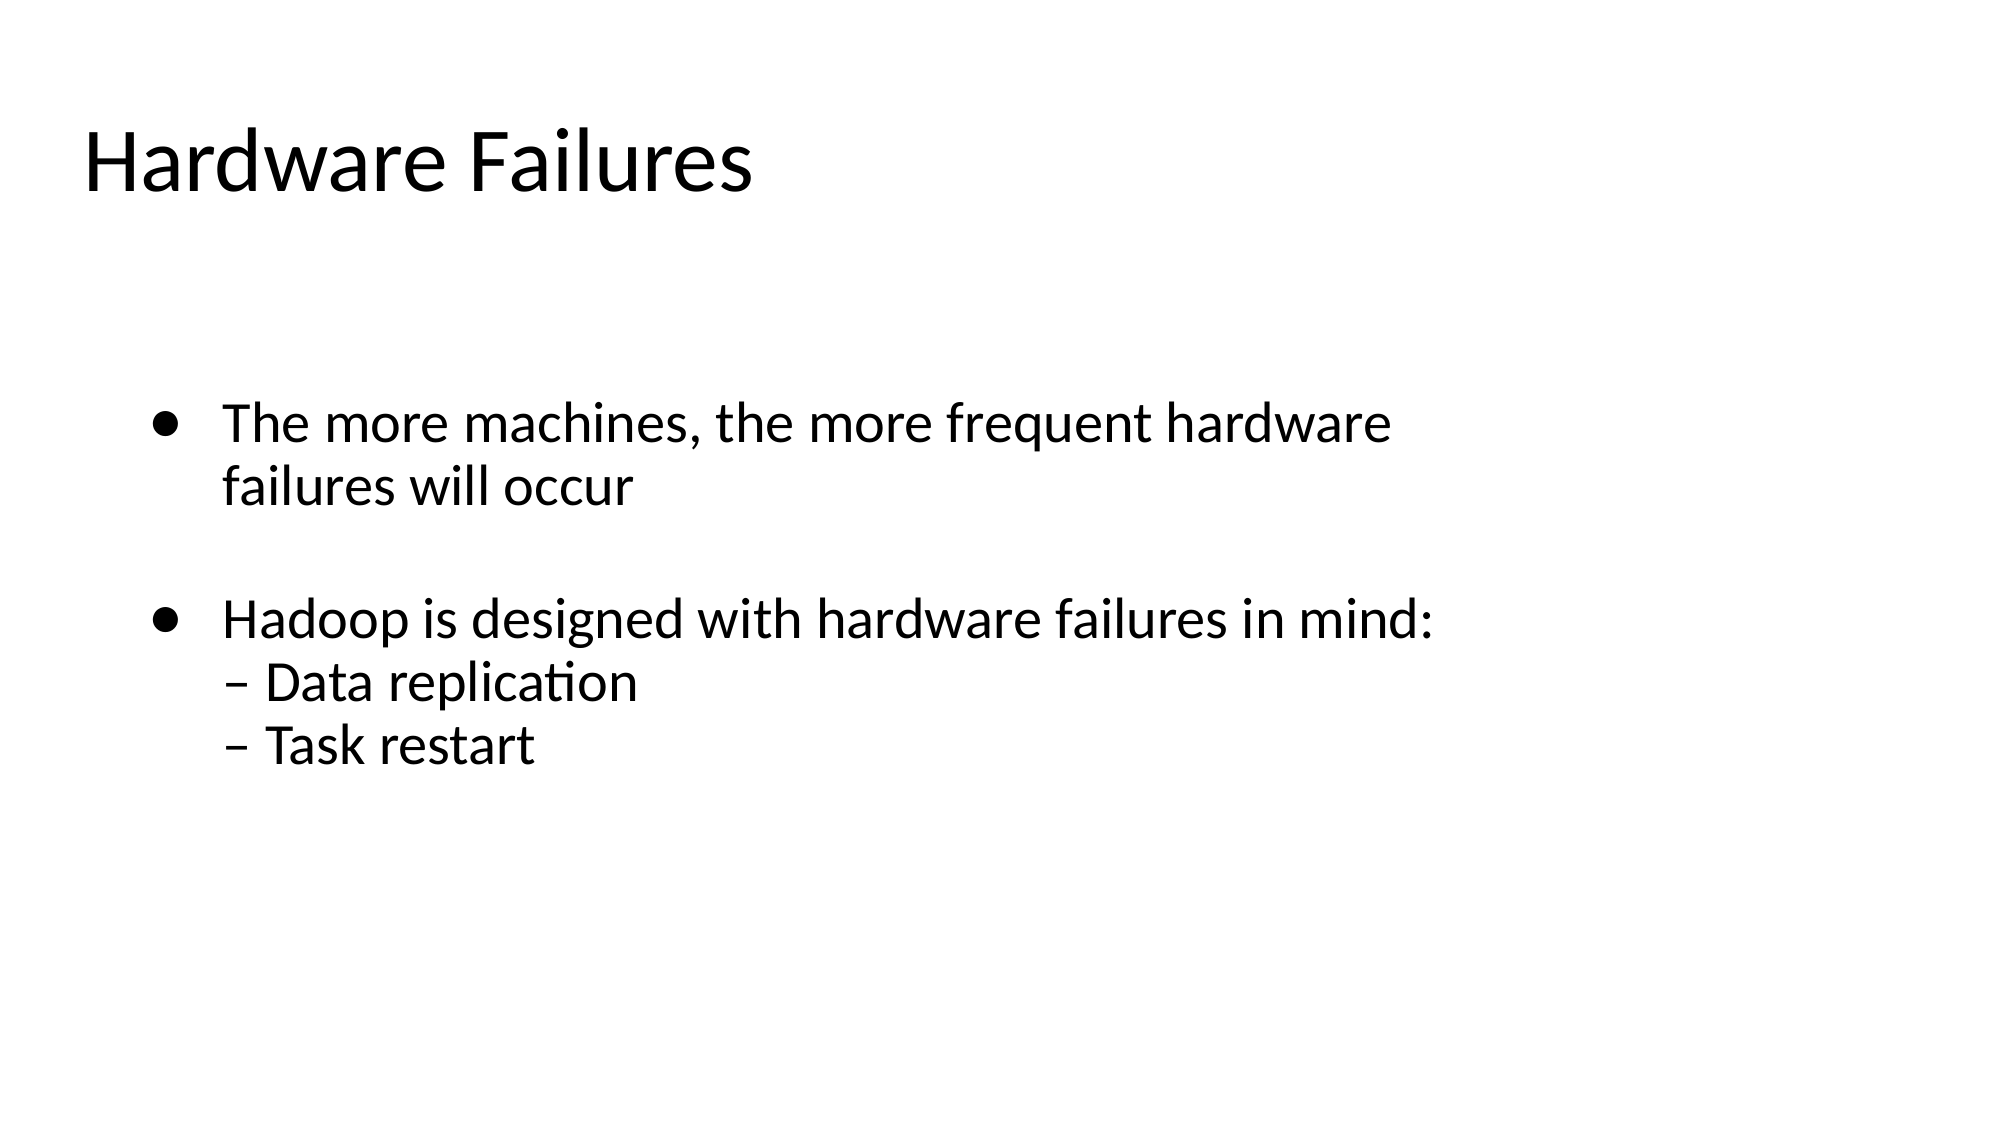

# Hardware Failures
The more machines, the more frequent hardware failures will occur
Hadoop is designed with hardware failures in mind:
– Data replication
– Task restart